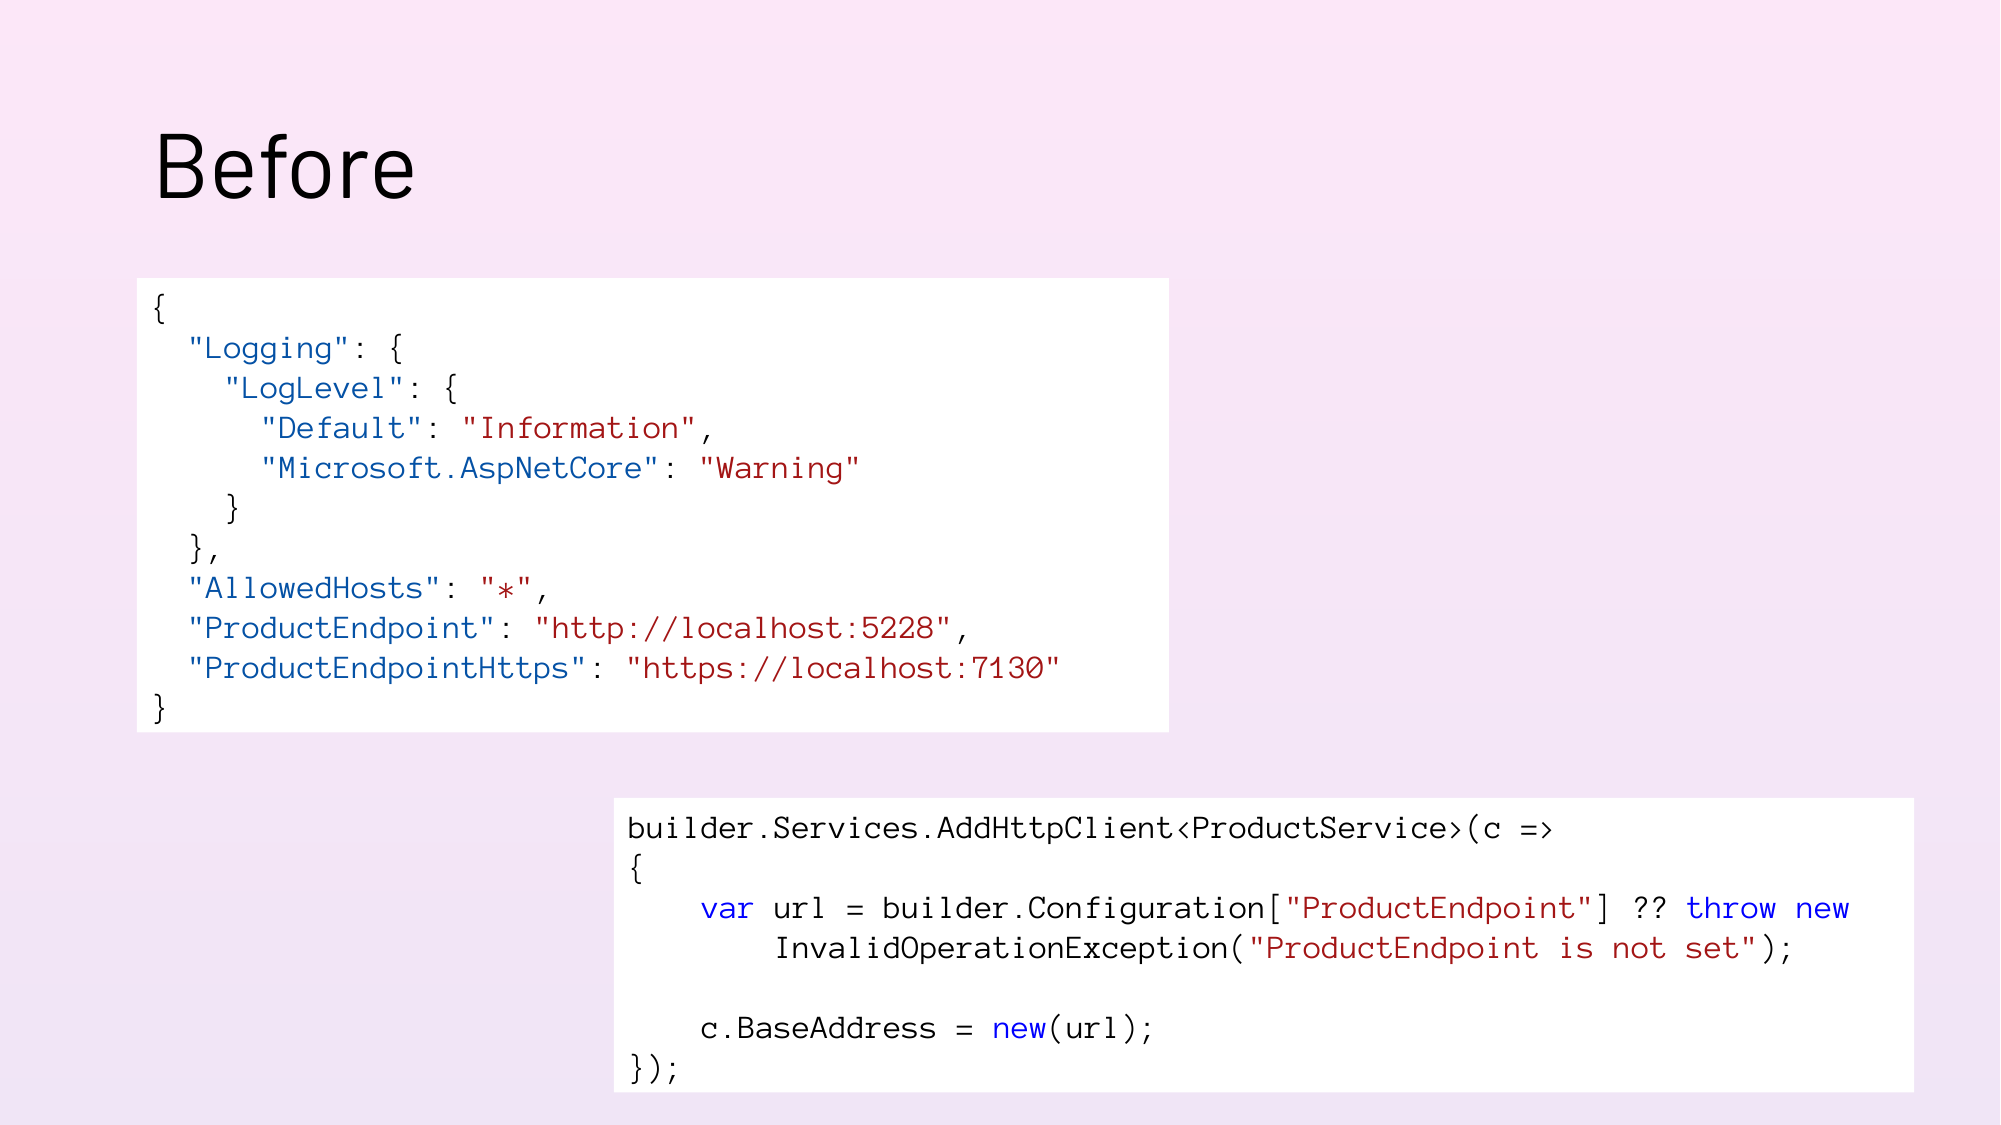

# Before
{
  "Logging": {
    "LogLevel": {
      "Default": "Information",
      "Microsoft.AspNetCore": "Warning"
    }
  },
  "AllowedHosts": "*",
  "ProductEndpoint": "http://localhost:5228",
  "ProductEndpointHttps": "https://localhost:7130"
}
builder.Services.AddHttpClient<ProductService>(c =>
{
    var url = builder.Configuration["ProductEndpoint"] ?? throw new
        InvalidOperationException("ProductEndpoint is not set");

    c.BaseAddress = new(url);
});